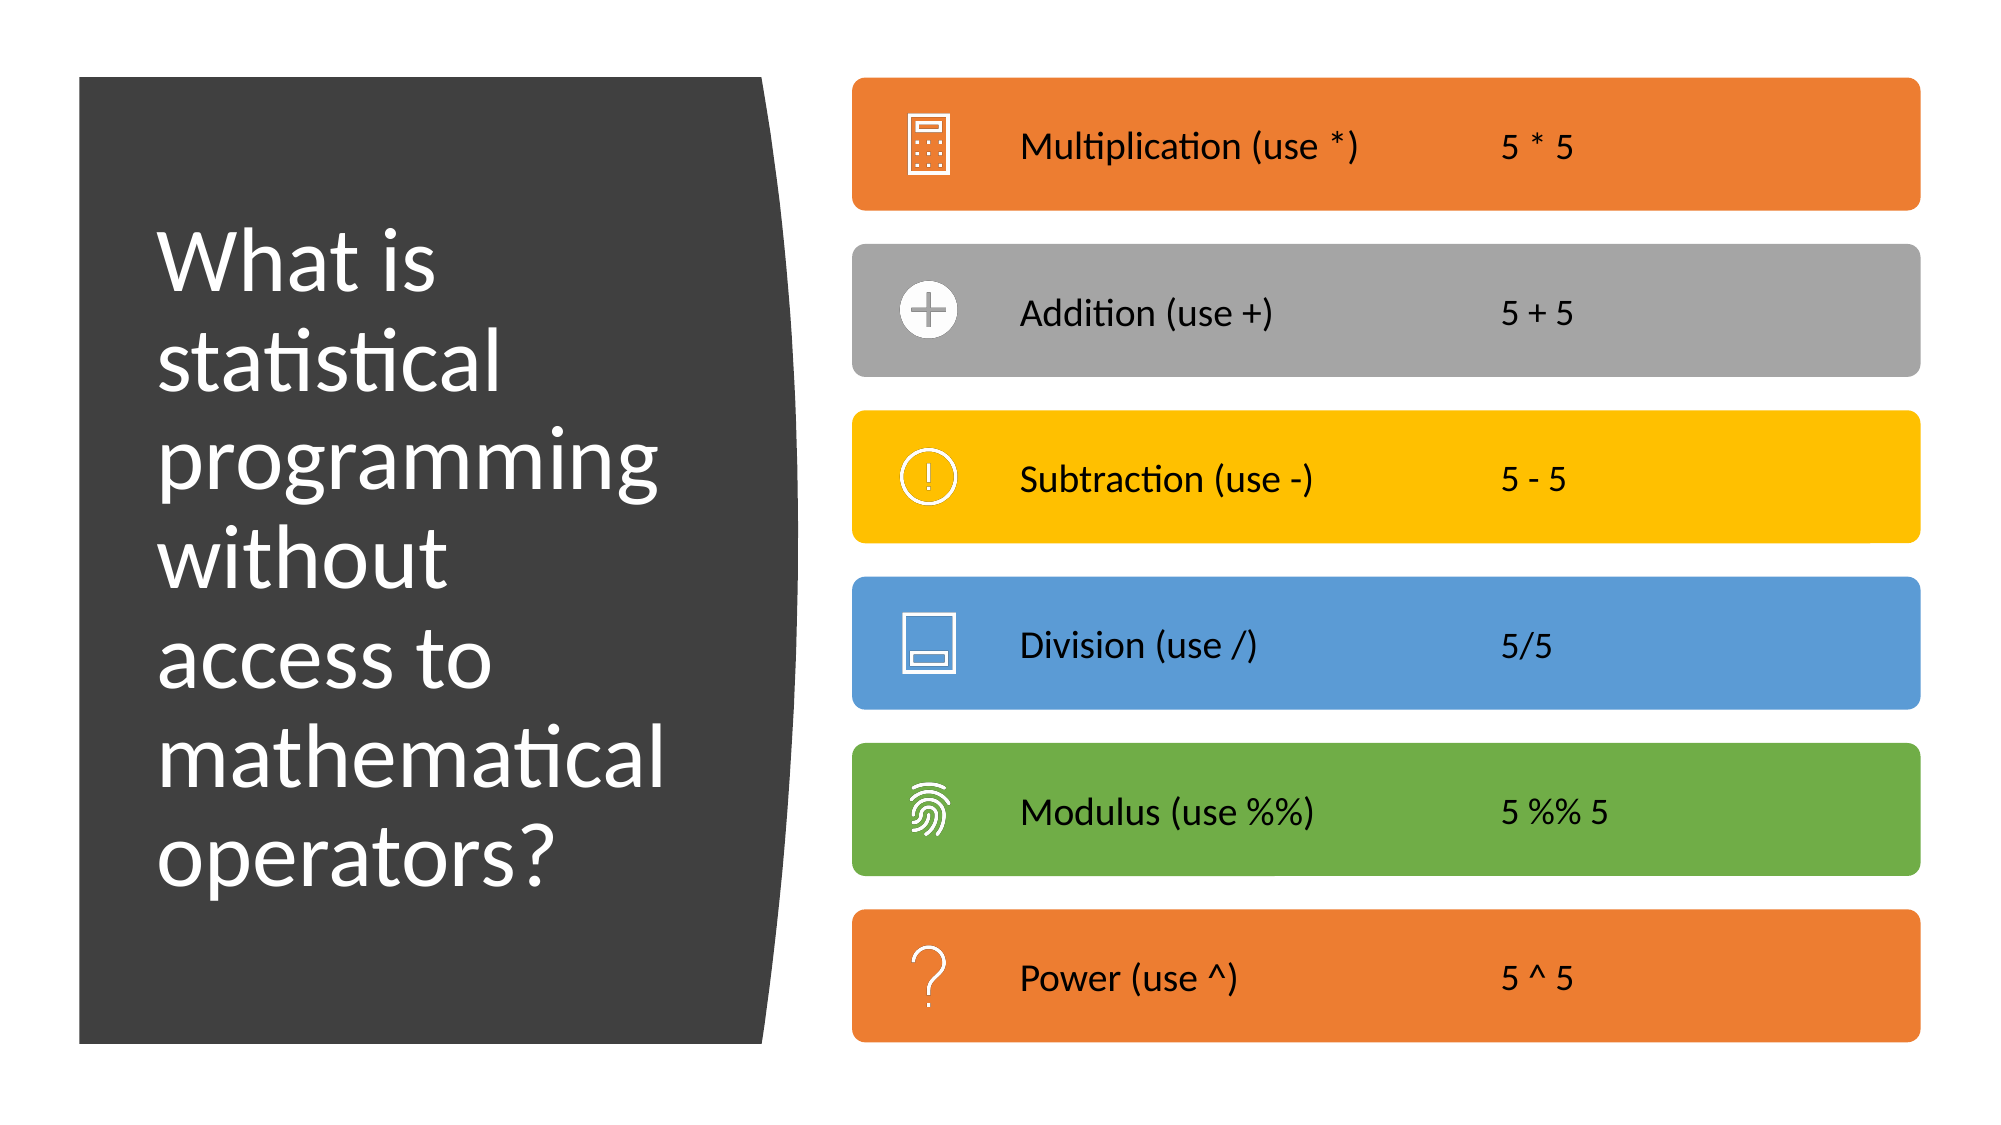

Multiplication (use *)
5 * 5
Addition (use +)
5 + 5
Subtraction (use -)
5 - 5
Division (use /)
5/5
Modulus (use %%)
5 %% 5
Power (use ^)
5 ^ 5

# What is statistical programming without access to mathematical operators?